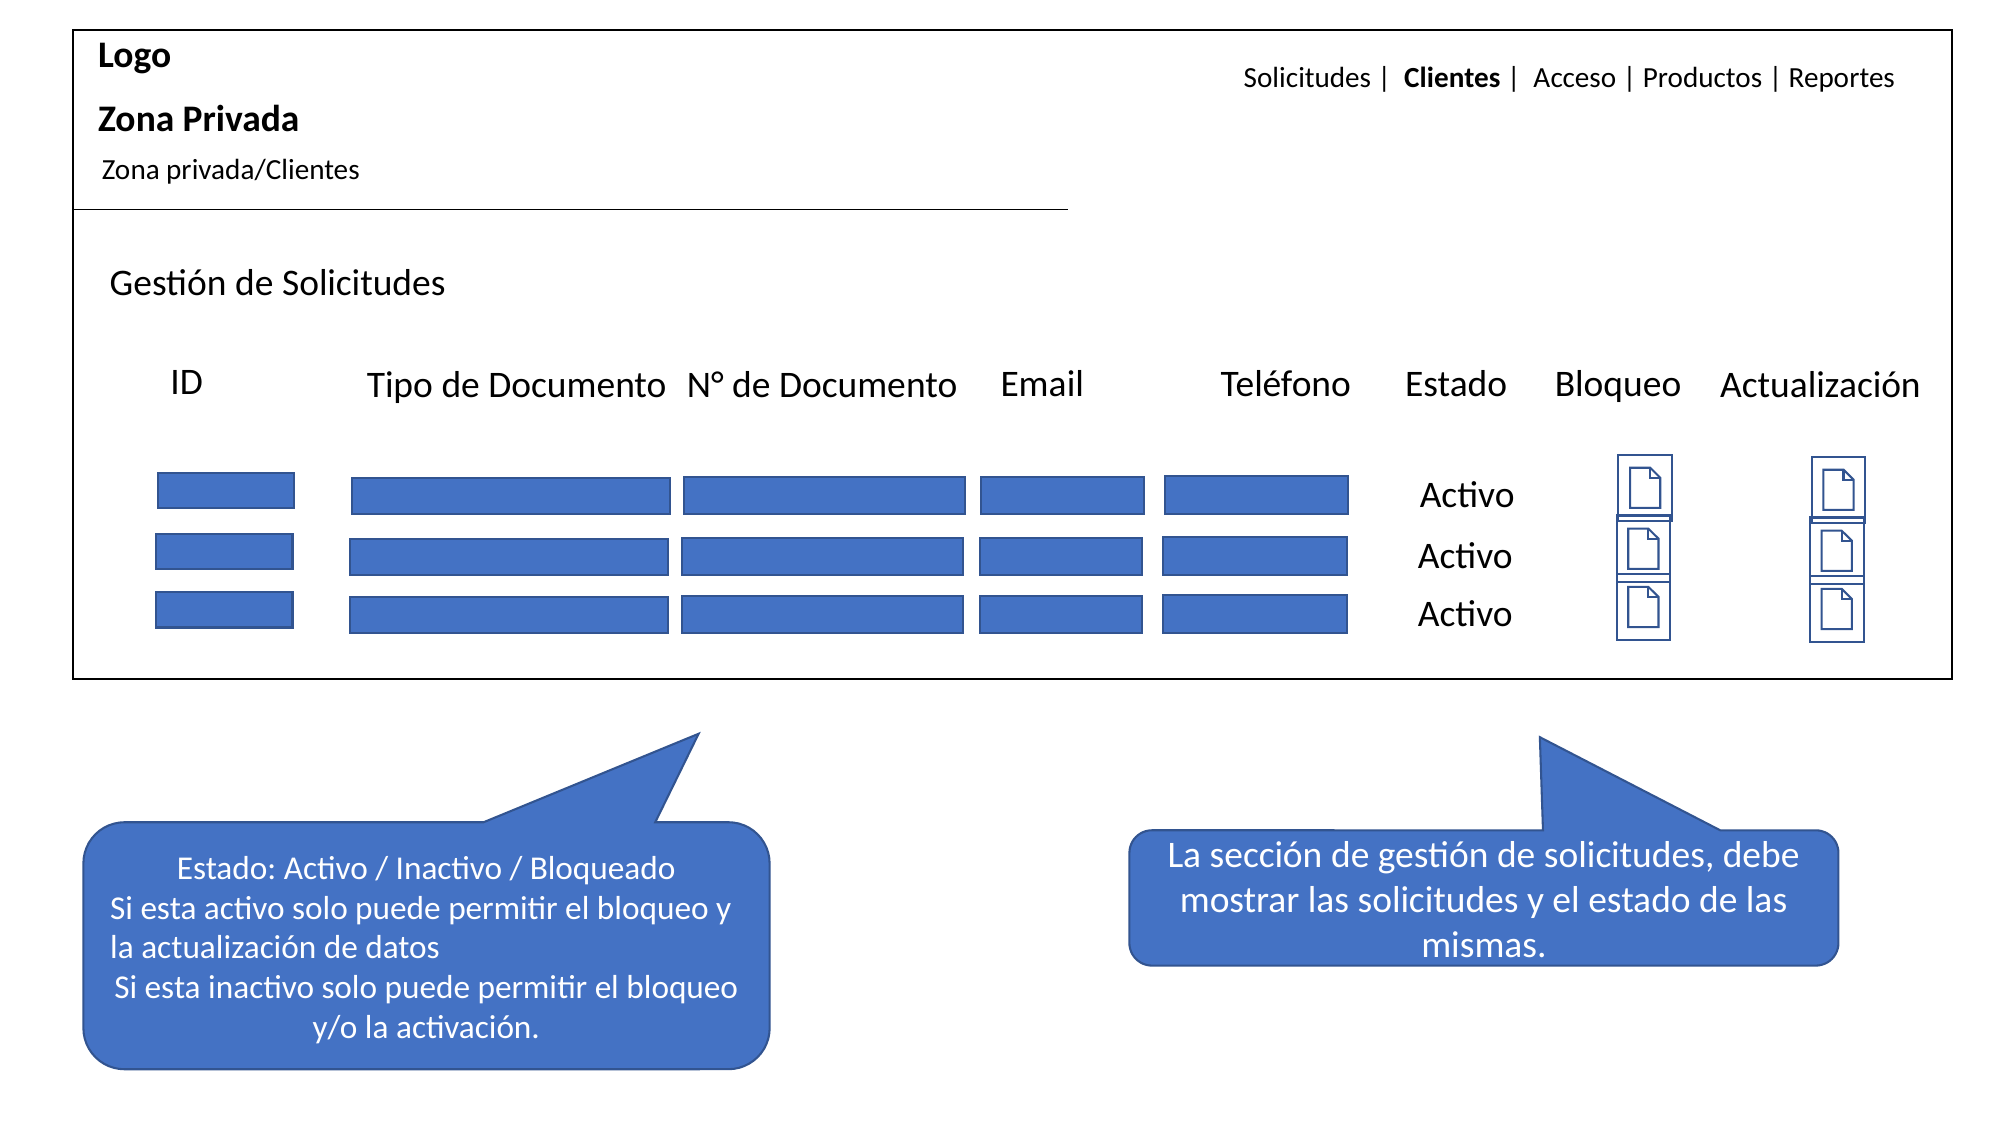

Logo

Solicitudes |  Clientes |  Acceso | Productos | Reportes
Zona Privada
Zona privada/Clientes
Gestión de Solicitudes
ID
Teléfono
Bloqueo
Email
Estado
Tipo de Documento
N° de Documento
Actualización

Activo

Activo

Activo

Estado: Activo / Inactivo / Bloqueado
Si esta activo solo puede permitir el bloqueo y la actualización de datos
Si esta inactivo solo puede permitir el bloqueo y/o la activación.
La sección de gestión de solicitudes, debe mostrar las solicitudes y el estado de las mismas.